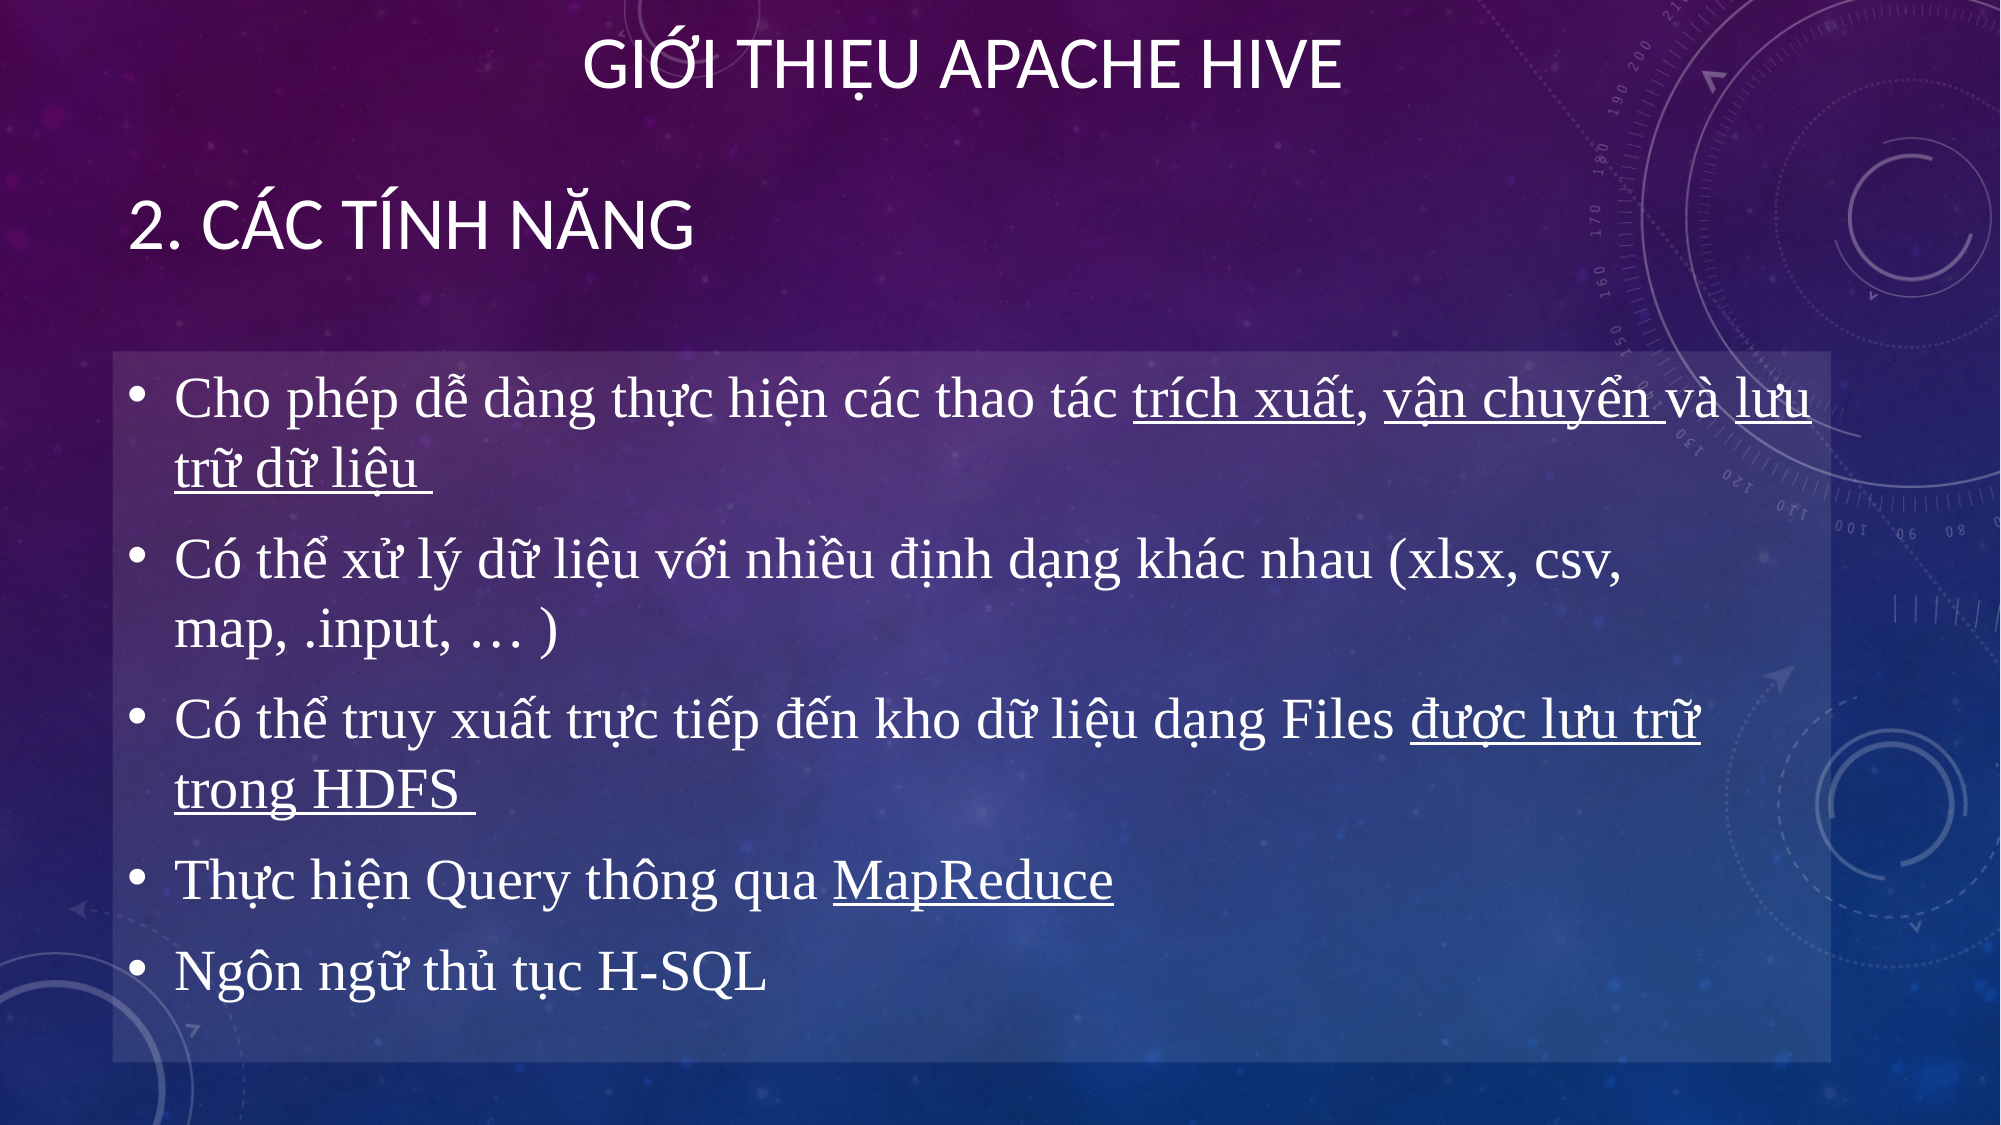

GIỚI THIỆU APACHE HIVE
# 2. Các tính năng
Cho phép dễ dàng thực hiện các thao tác trích xuất, vận chuyển và lưu trữ dữ liệu
Có thể xử lý dữ liệu với nhiều định dạng khác nhau (xlsx, csv, map, .input, … )
Có thể truy xuất trực tiếp đến kho dữ liệu dạng Files được lưu trữ trong HDFS
Thực hiện Query thông qua MapReduce
Ngôn ngữ thủ tục H-SQL